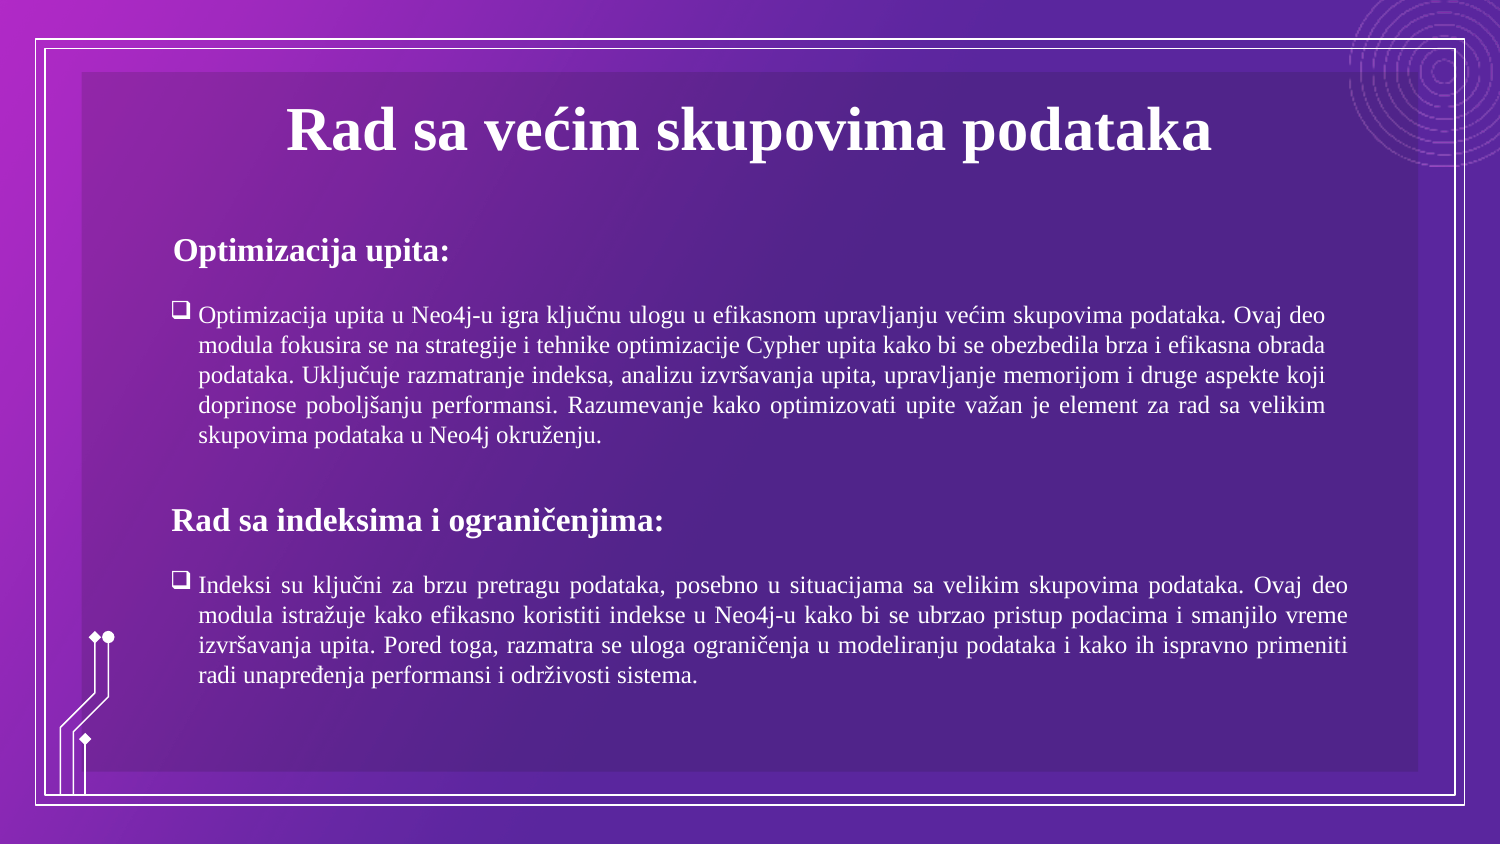

# Rad sa većim skupovima podataka
Optimizacija upita:
Optimizacija upita u Neo4j-u igra ključnu ulogu u efikasnom upravljanju većim skupovima podataka. Ovaj deo modula fokusira se na strategije i tehnike optimizacije Cypher upita kako bi se obezbedila brza i efikasna obrada podataka. Uključuje razmatranje indeksa, analizu izvršavanja upita, upravljanje memorijom i druge aspekte koji doprinose poboljšanju performansi. Razumevanje kako optimizovati upite važan je element za rad sa velikim skupovima podataka u Neo4j okruženju.
Rad sa indeksima i ograničenjima:
Indeksi su ključni za brzu pretragu podataka, posebno u situacijama sa velikim skupovima podataka. Ovaj deo modula istražuje kako efikasno koristiti indekse u Neo4j-u kako bi se ubrzao pristup podacima i smanjilo vreme izvršavanja upita. Pored toga, razmatra se uloga ograničenja u modeliranju podataka i kako ih ispravno primeniti radi unapređenja performansi i održivosti sistema.